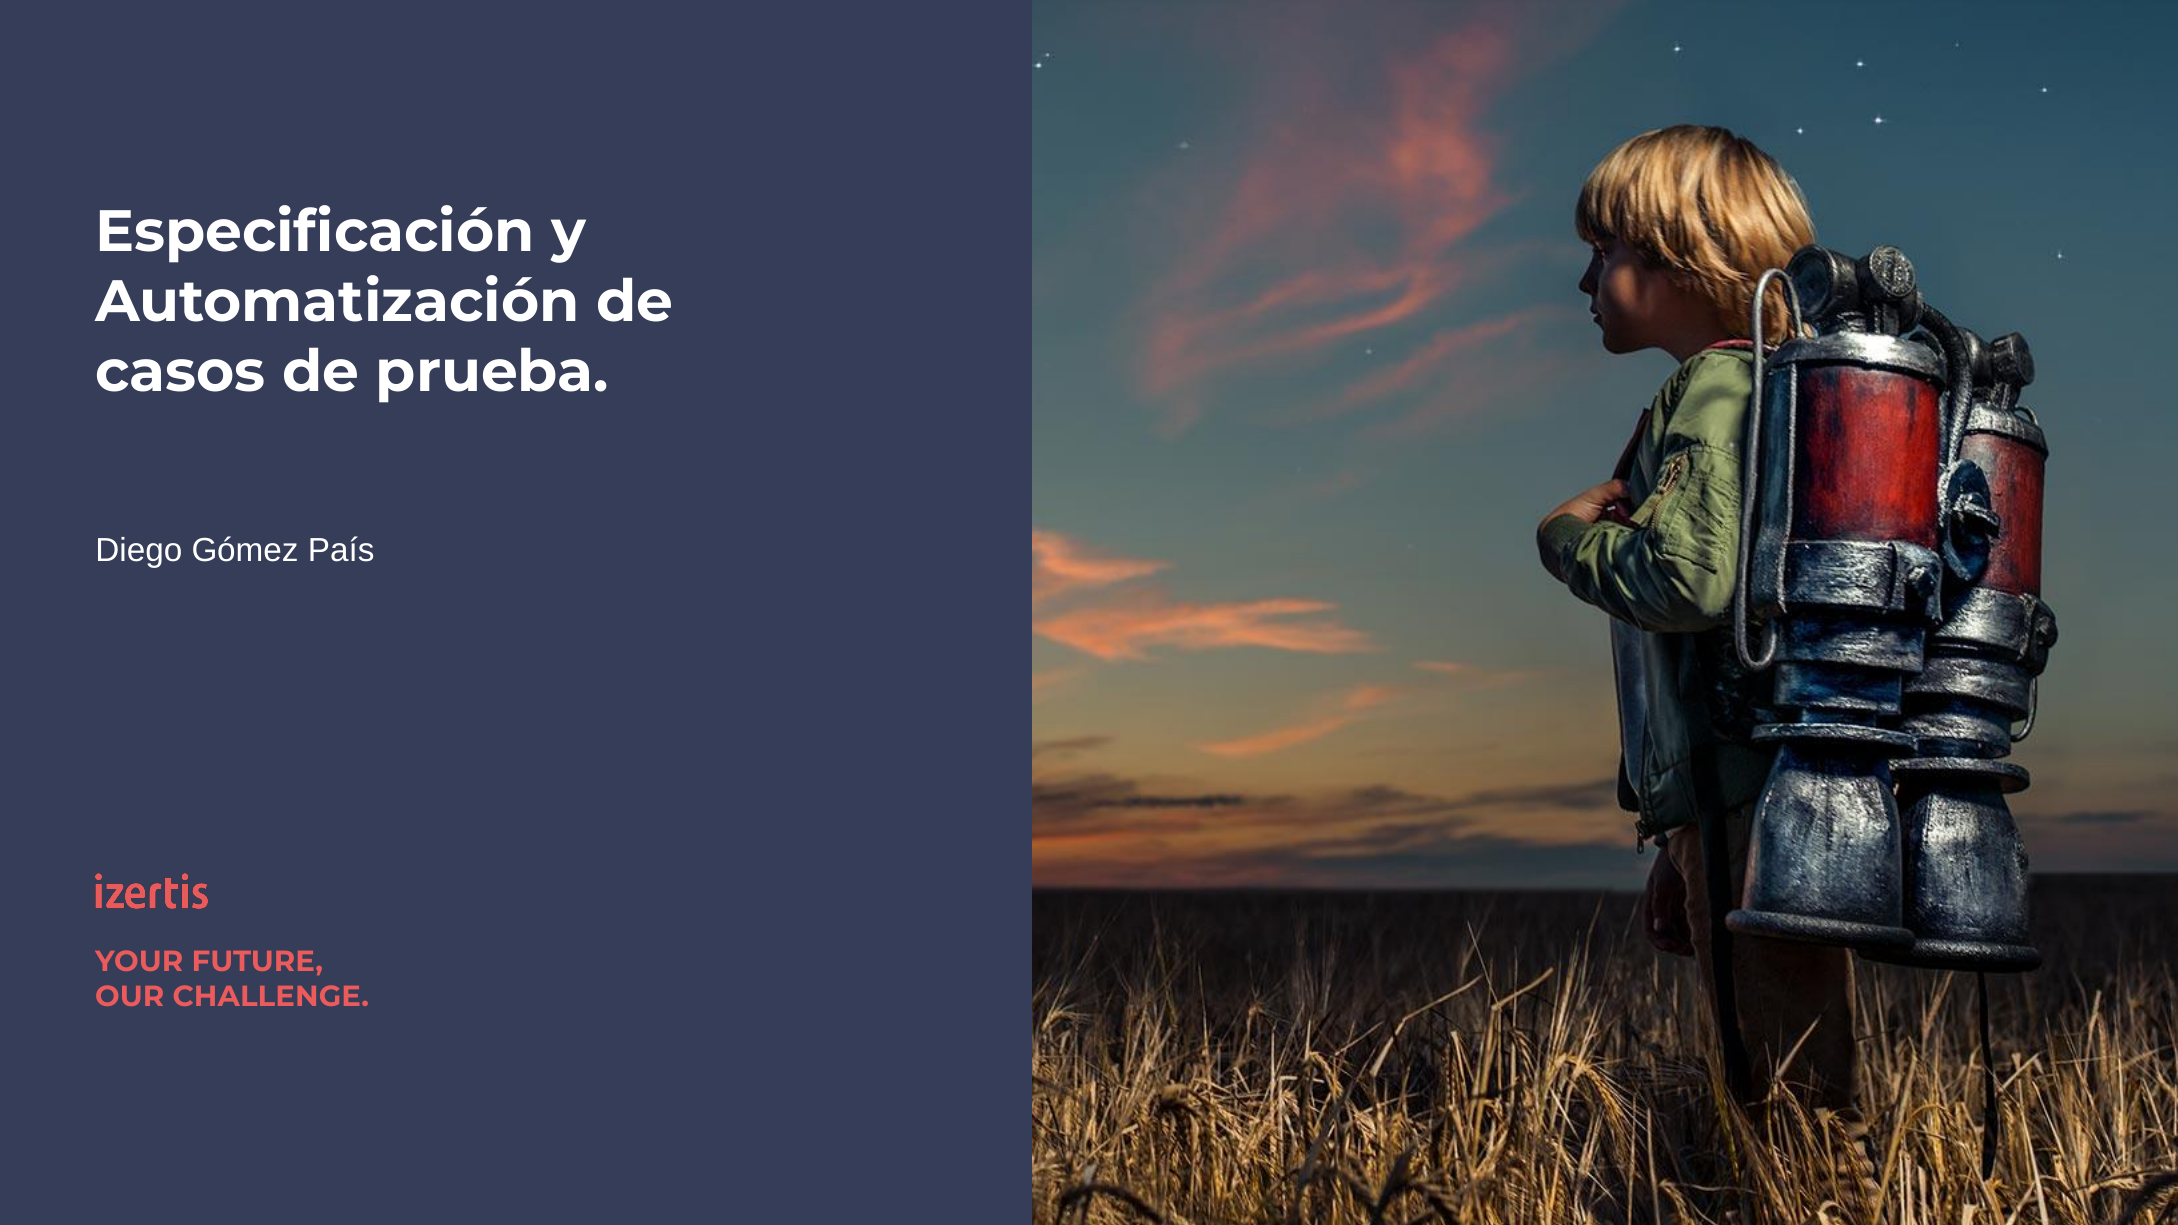

# Especificación y Automatización de casos de prueba.
Diego Gómez País